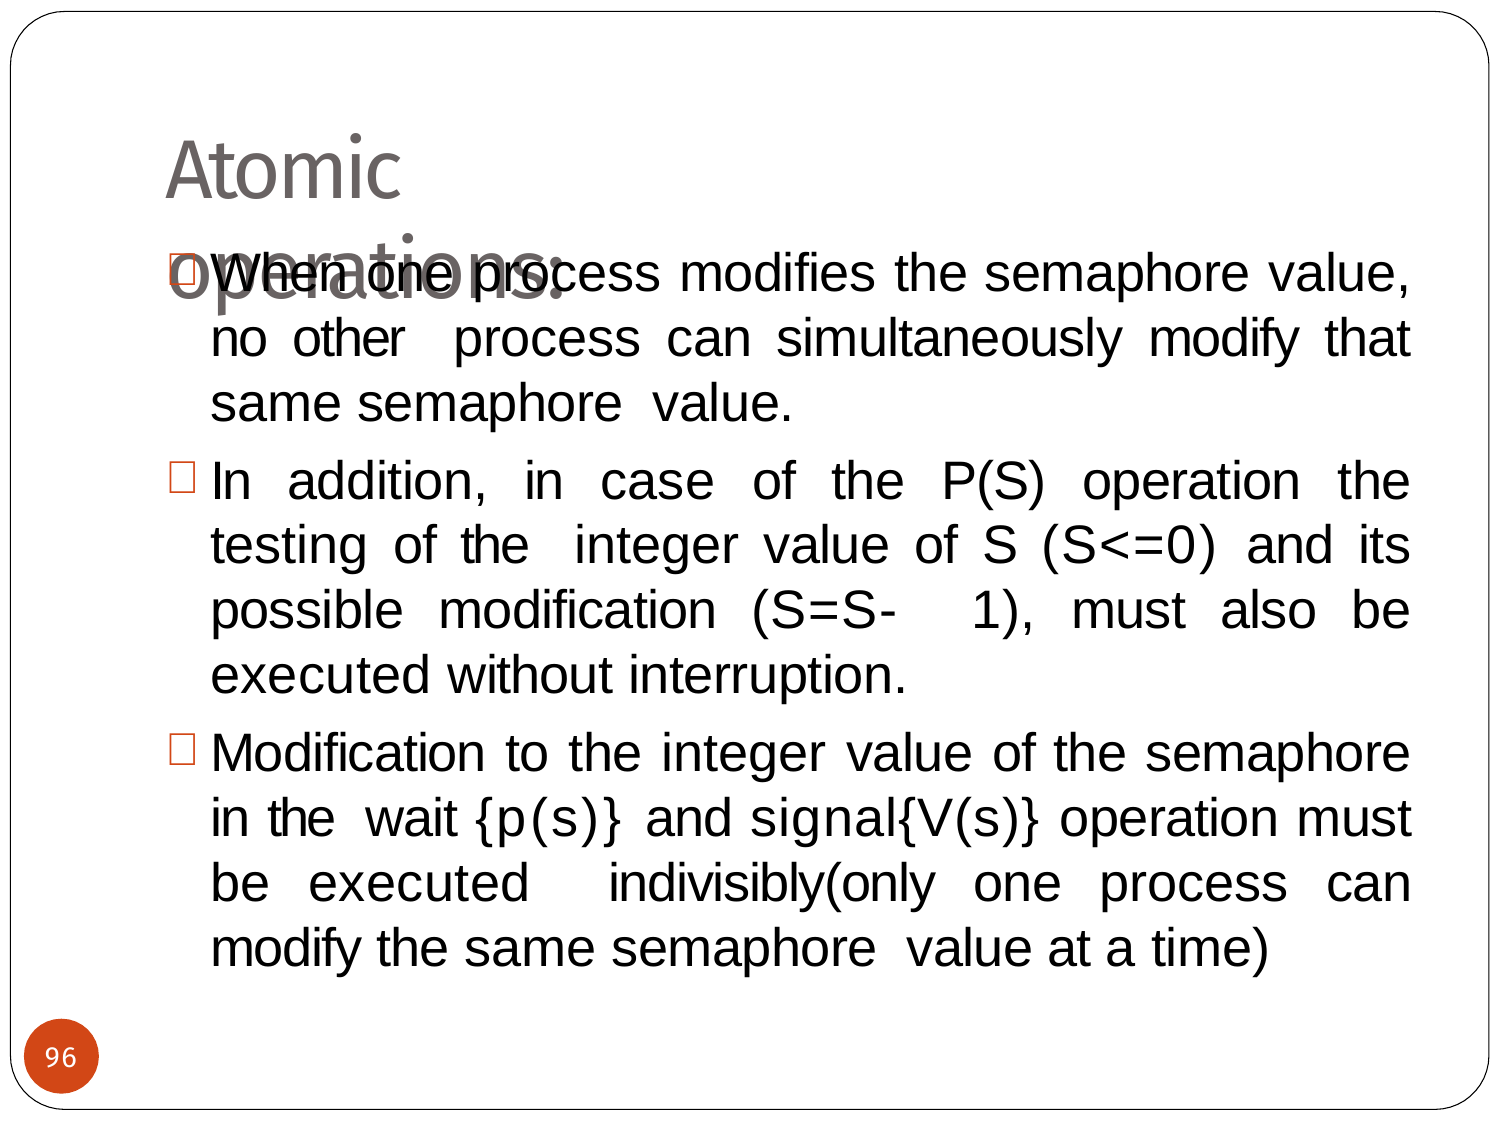

# Atomic operations:
When one process modifies the semaphore value, no other  process can simultaneously modify that same semaphore  value.
In addition, in case of the P(S) operation the testing of the  integer value of S (S<=0) and its possible modification (S=S-  1), must also be executed without interruption.
Modification to the integer value of the semaphore in the  wait {p(s)} and signal{V(s)} operation must be executed  indivisibly(only one process can modify the same semaphore  value at a time)

96